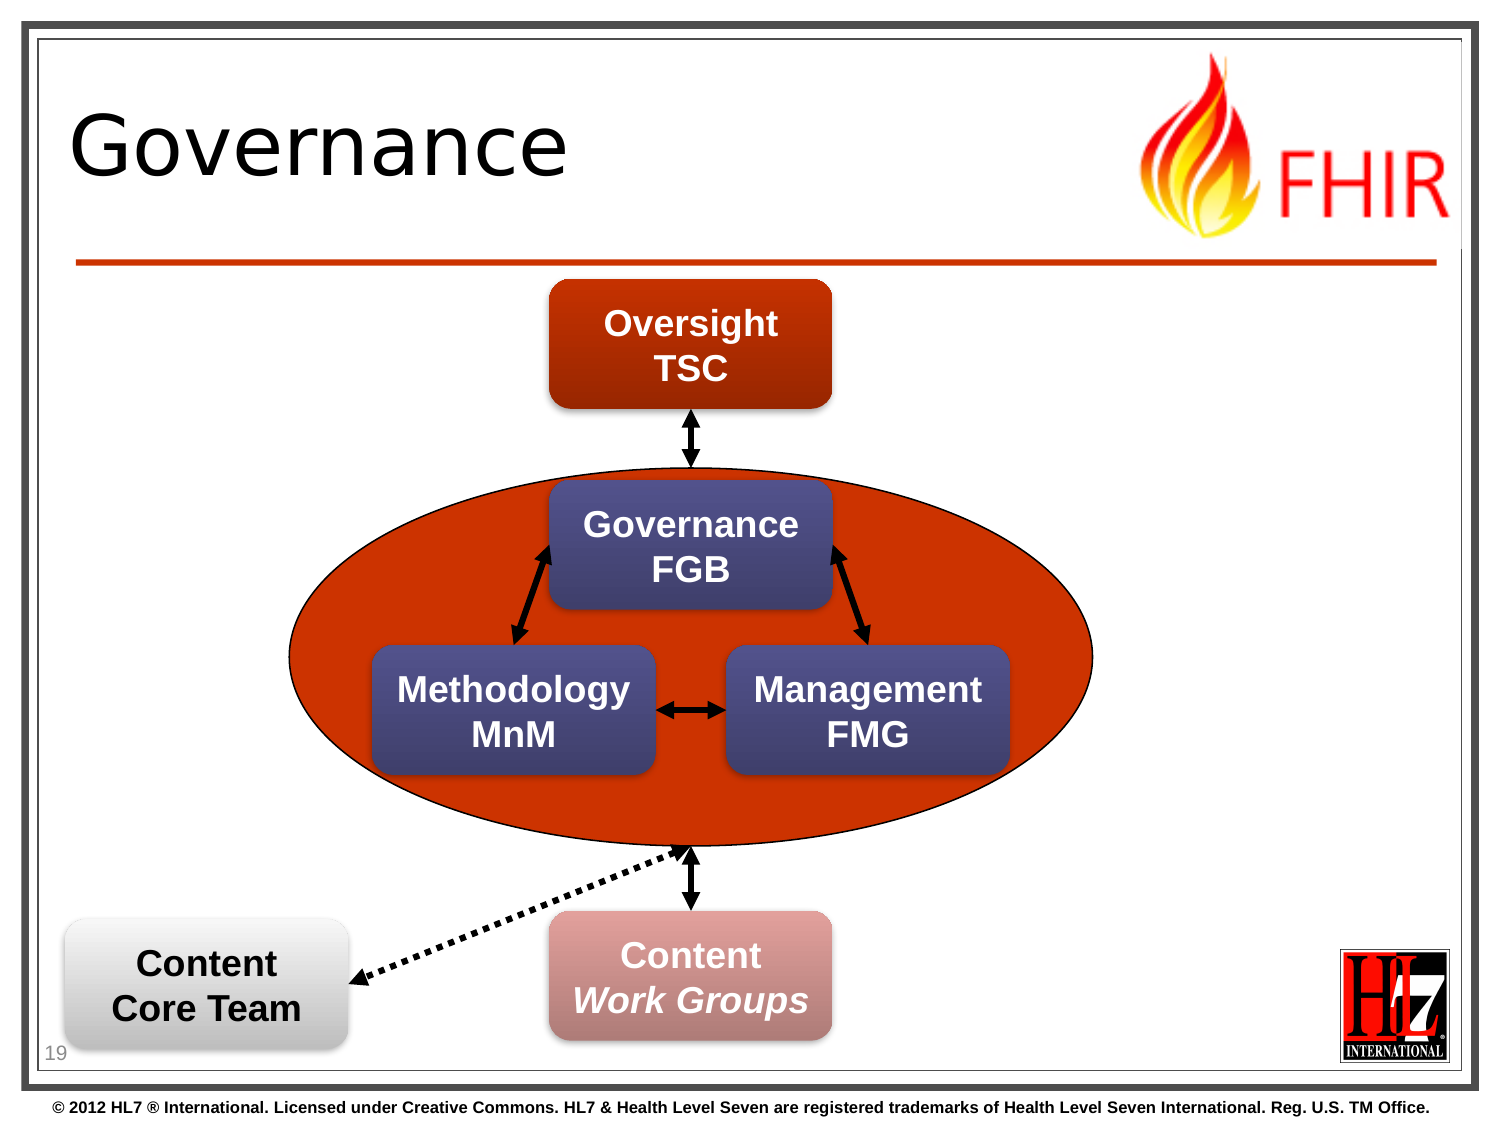

# Governance
Oversight
TSC

Governance
FGB
Methodology
MnM
Management
FMG
Content
Work Groups
Content
Core Team
19